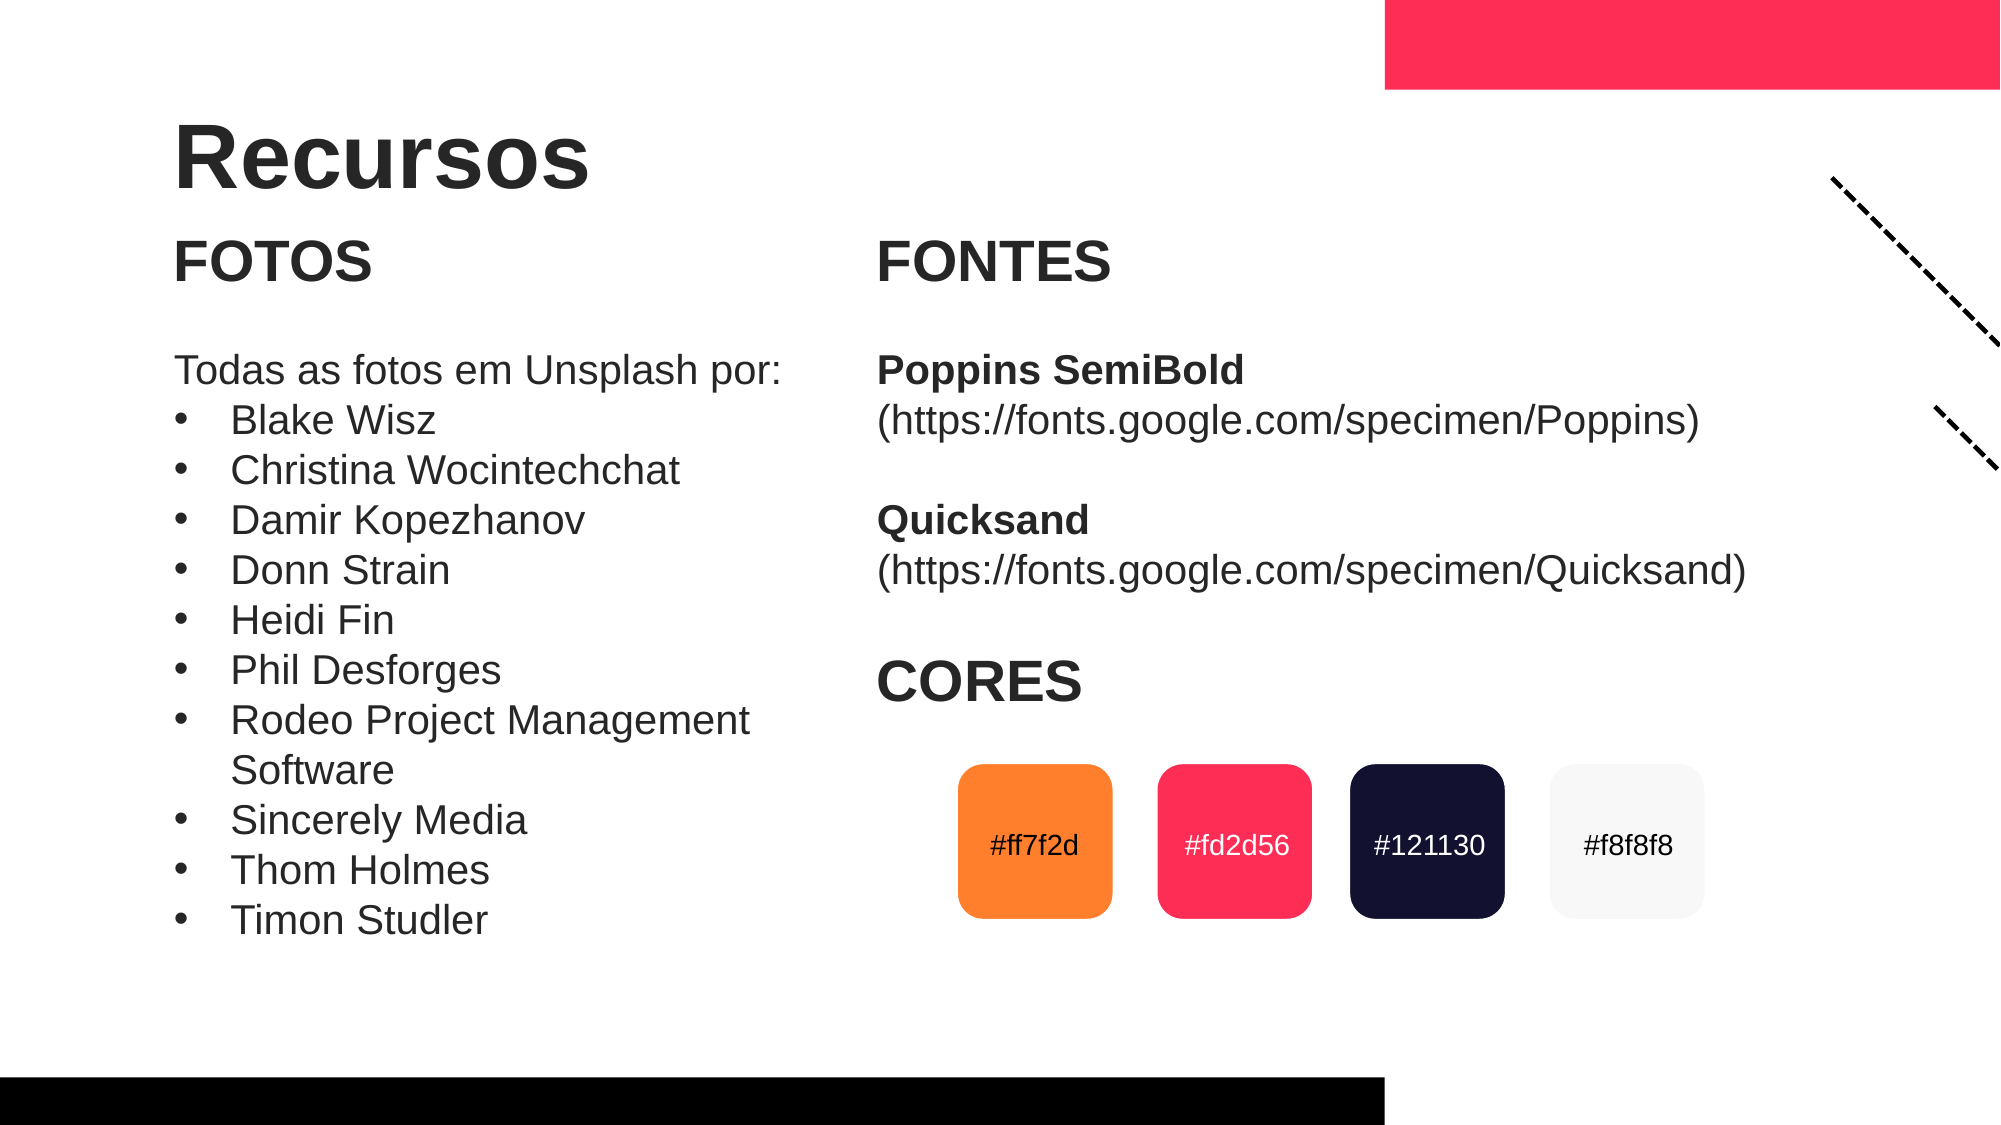

Recursos
FOTOS

Todas as fotos em Unsplash por:
Blake Wisz
Christina Wocintechchat
Damir Kopezhanov
Donn Strain
Heidi Fin
Phil Desforges
Rodeo Project Management Software
Sincerely Media
Thom Holmes
Timon Studler
FONTES

Poppins SemiBold
(https://fonts.google.com/specimen/Poppins)

Quicksand (https://fonts.google.com/specimen/Quicksand)

CORES

#ff7f2d
#fd2d56
#121130
#f8f8f8